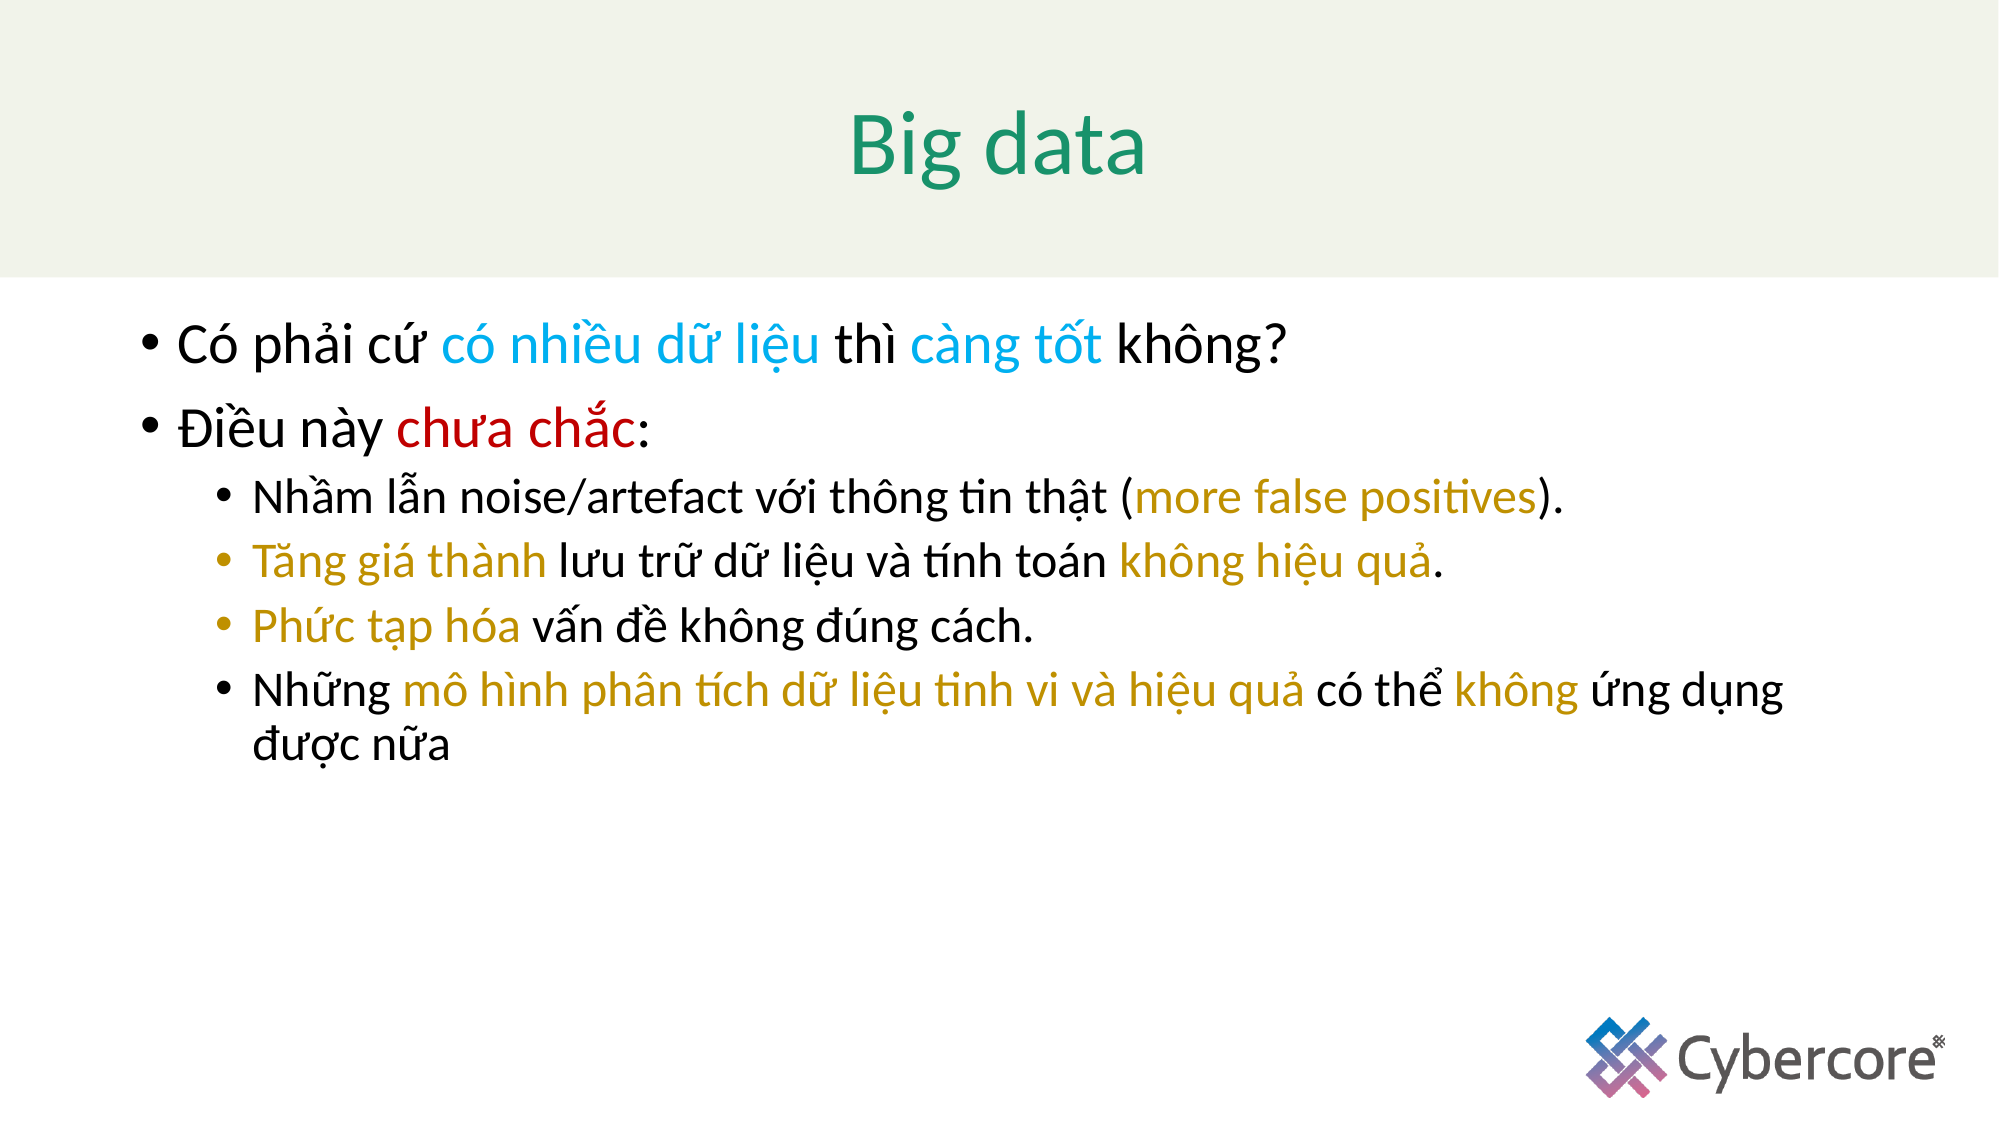

# Big data
Có phải cứ có nhiều dữ liệu thì càng tốt không?
Điều này chưa chắc:
Nhầm lẫn noise/artefact với thông tin thật (more false positives).
Tăng giá thành lưu trữ dữ liệu và tính toán không hiệu quả.
Phức tạp hóa vấn đề không đúng cách.
Những mô hình phân tích dữ liệu tinh vi và hiệu quả có thể không ứng dụng được nữa